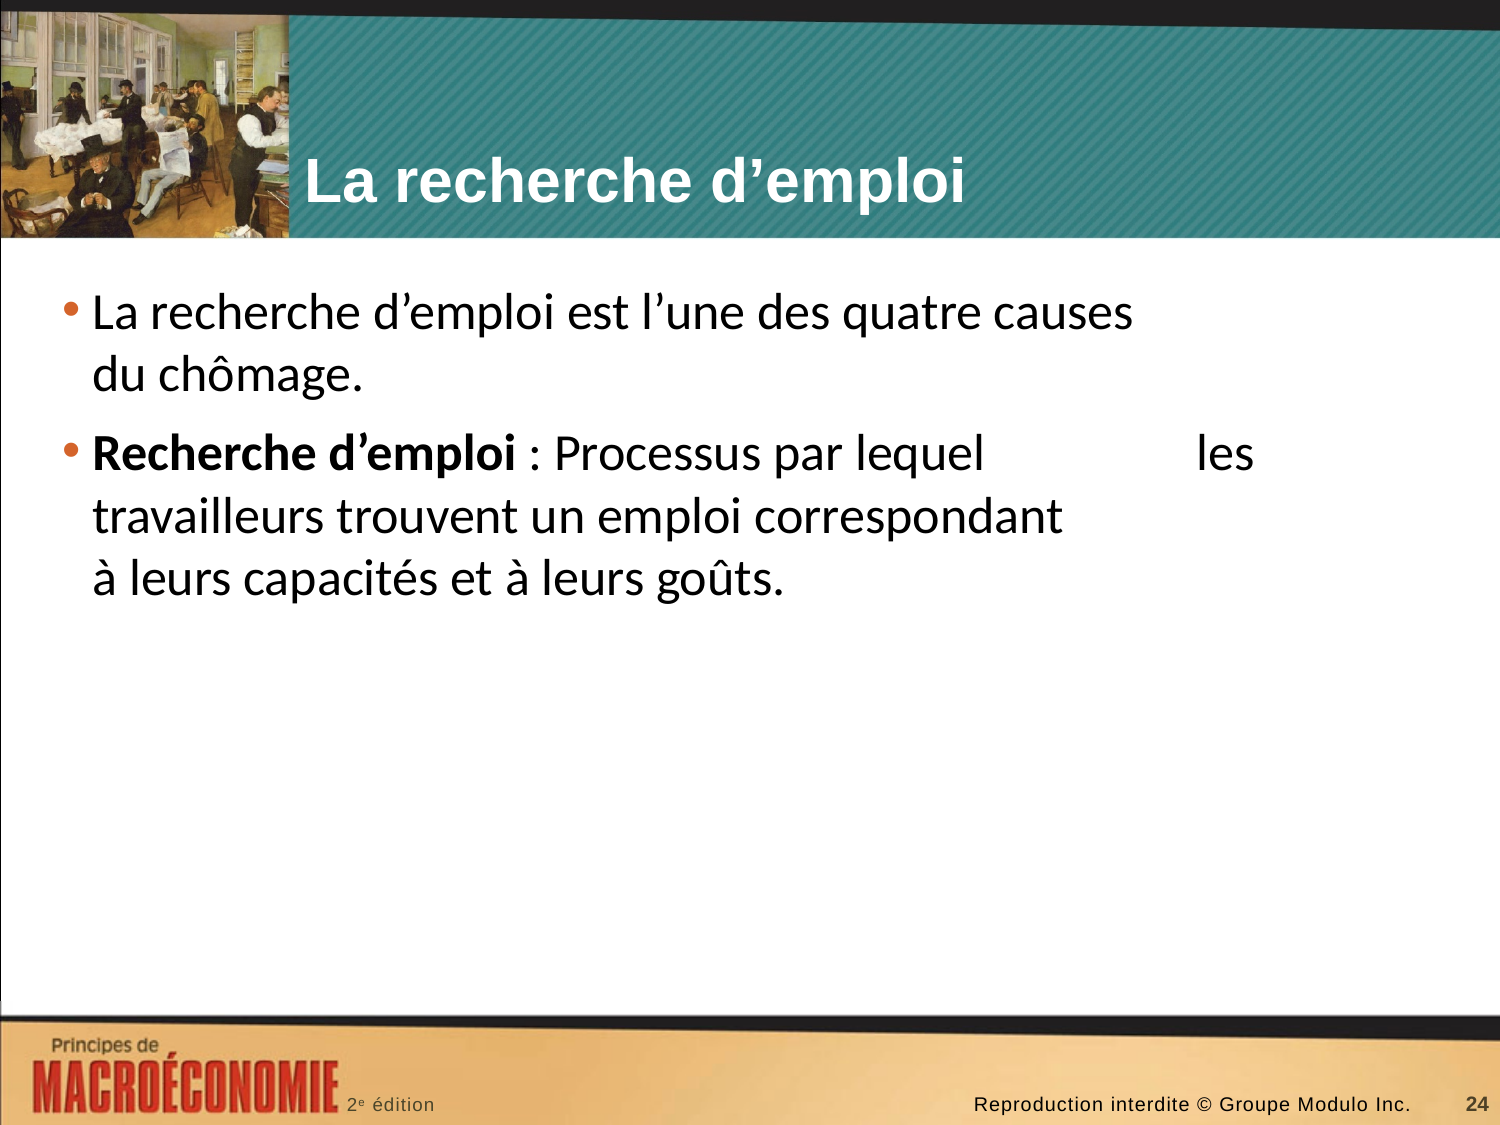

# La recherche d’emploi
La recherche d’emploi est l’une des quatre causes
du chômage.
Recherche d’emploi : Processus par lequel                  les travailleurs trouvent un emploi correspondant
à leurs capacités et à leurs goûts.
24